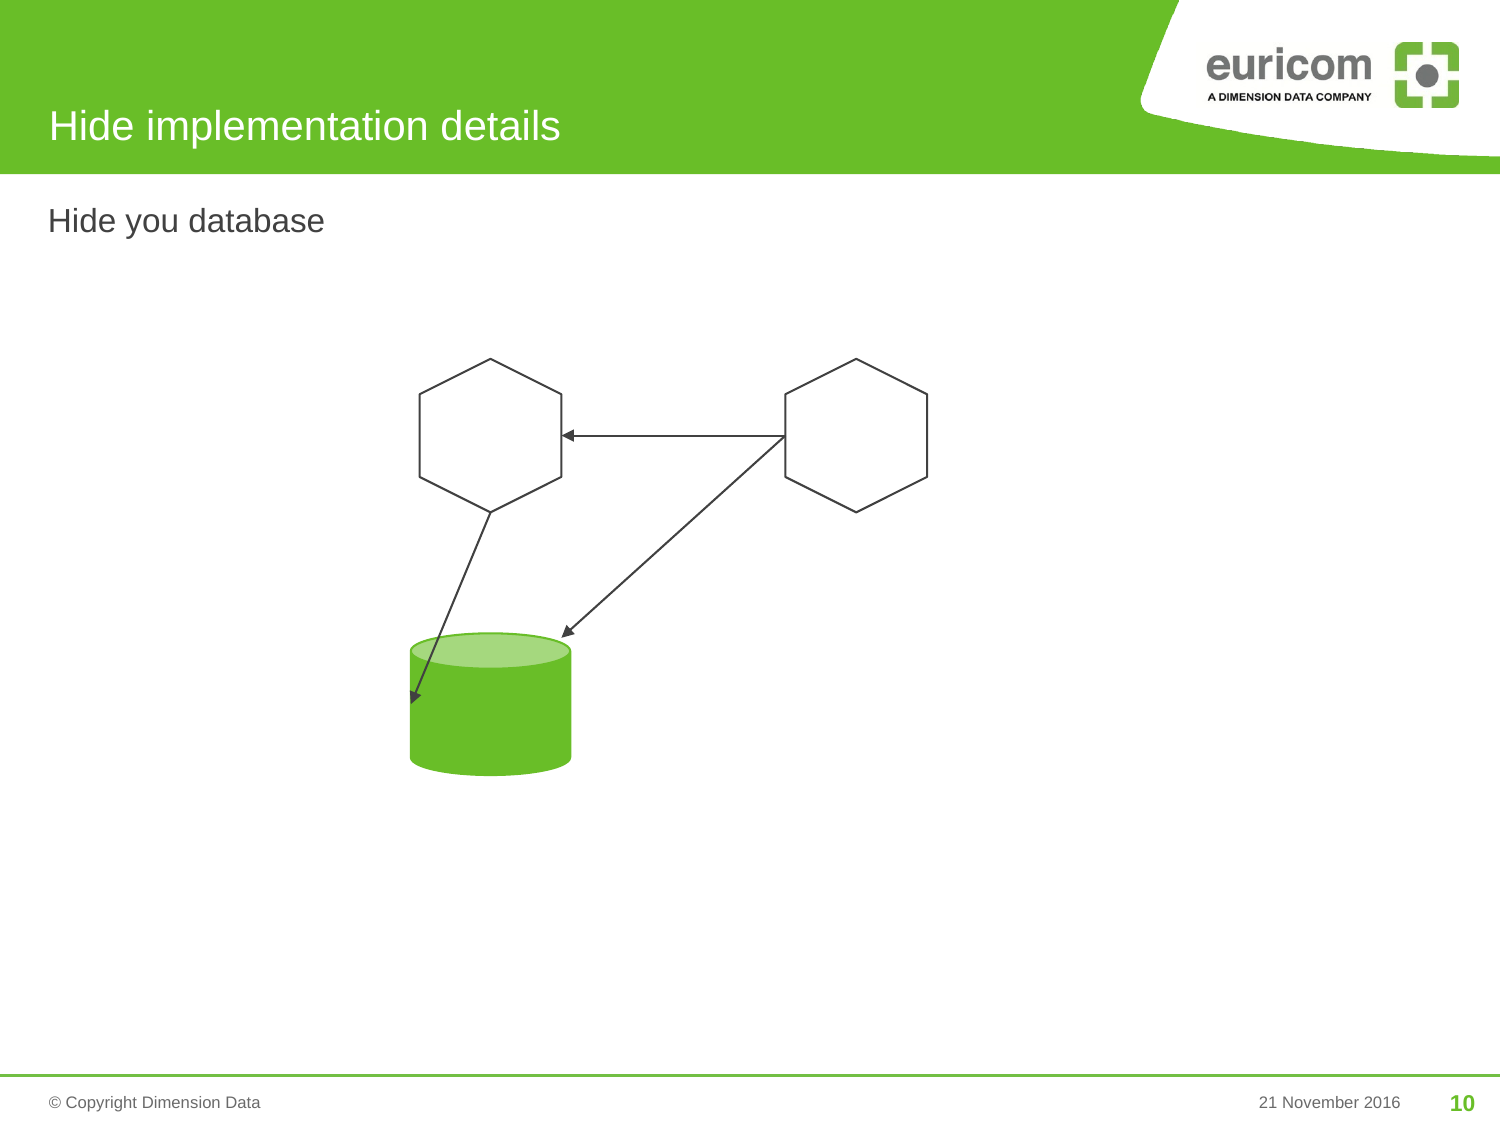

# Hide implementation details
Hide you database